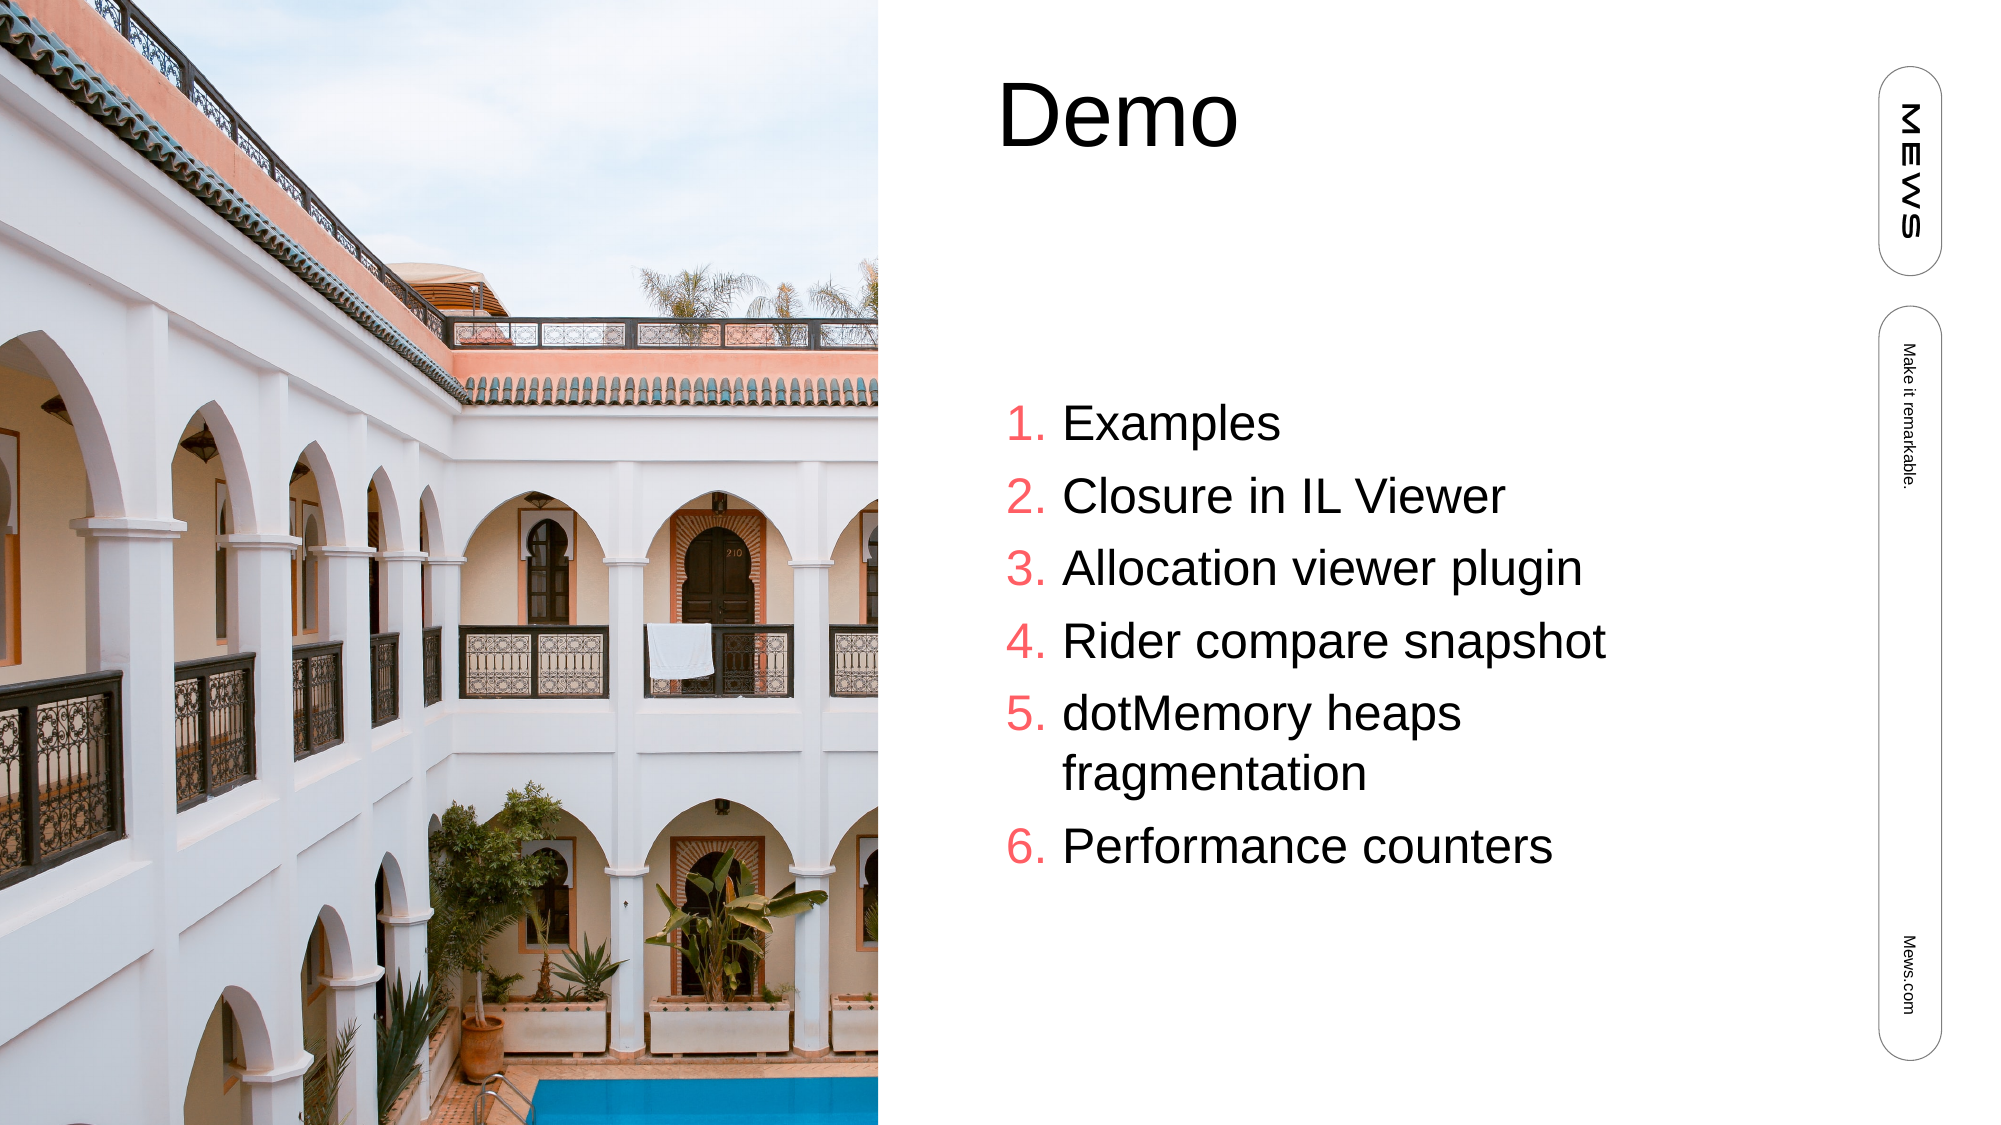

Demo

Examples
Closure in IL Viewer
Allocation viewer plugin
Rider compare snapshot
dotMemory heaps fragmentation
Performance counters